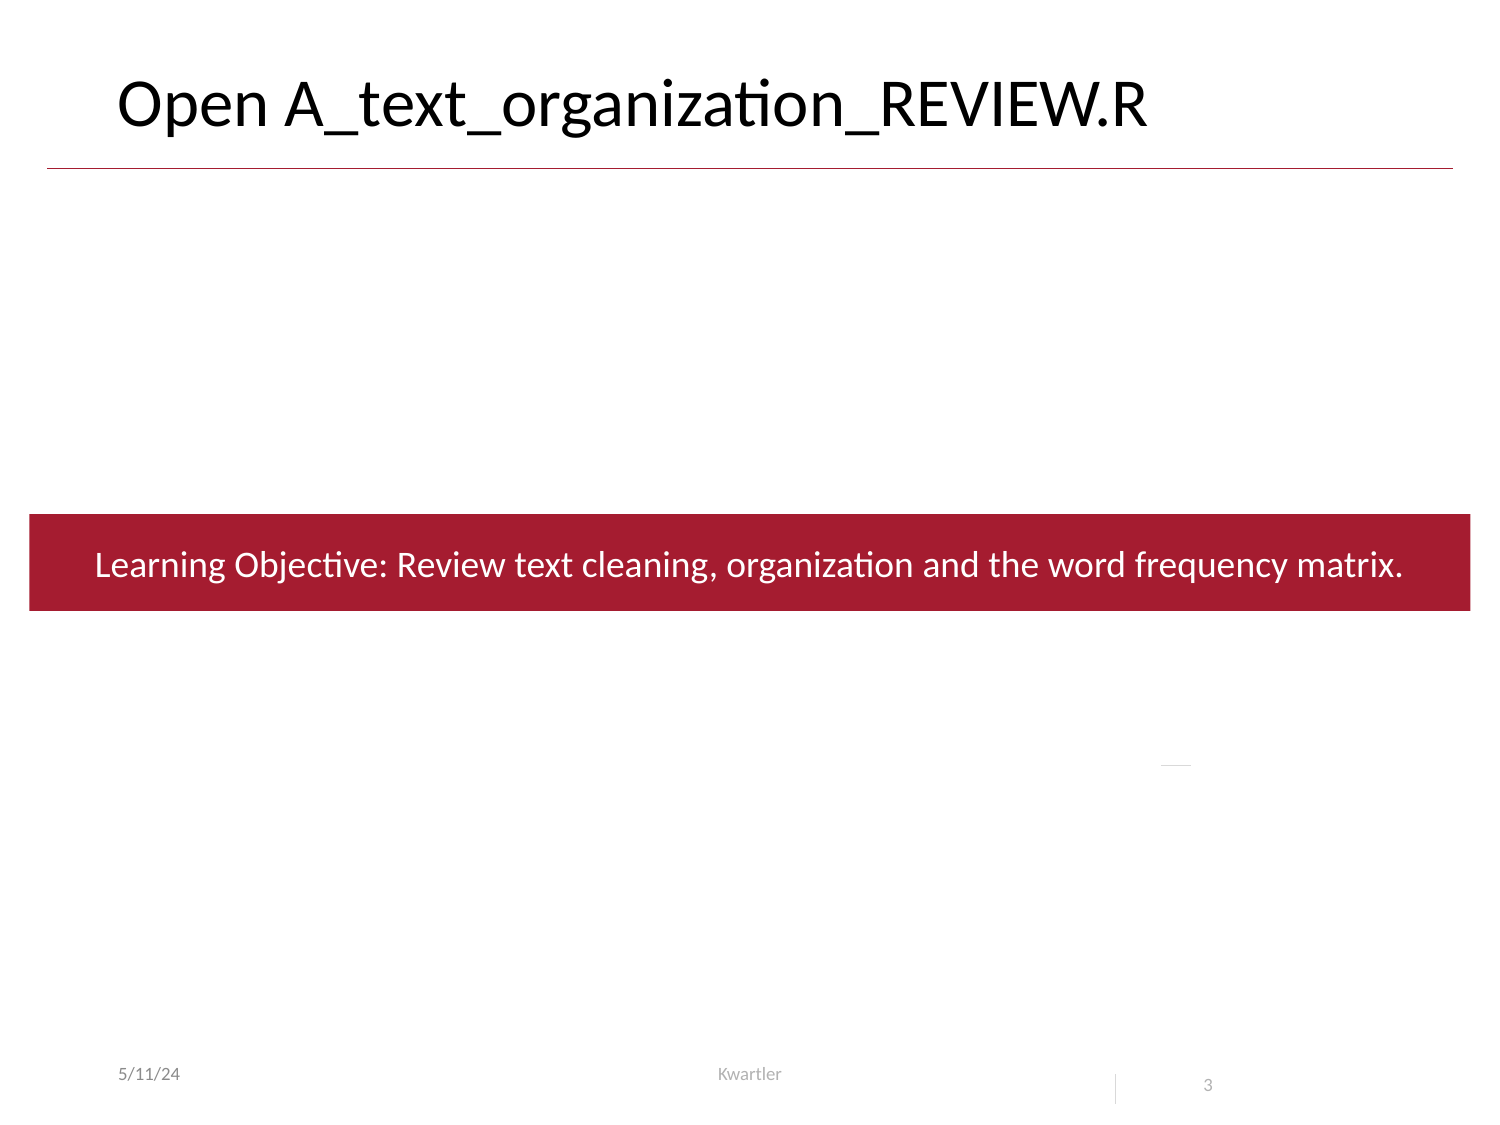

# Open A_text_organization_REVIEW.R
Learning Objective: Review text cleaning, organization and the word frequency matrix.
5/11/24
Kwartler
3